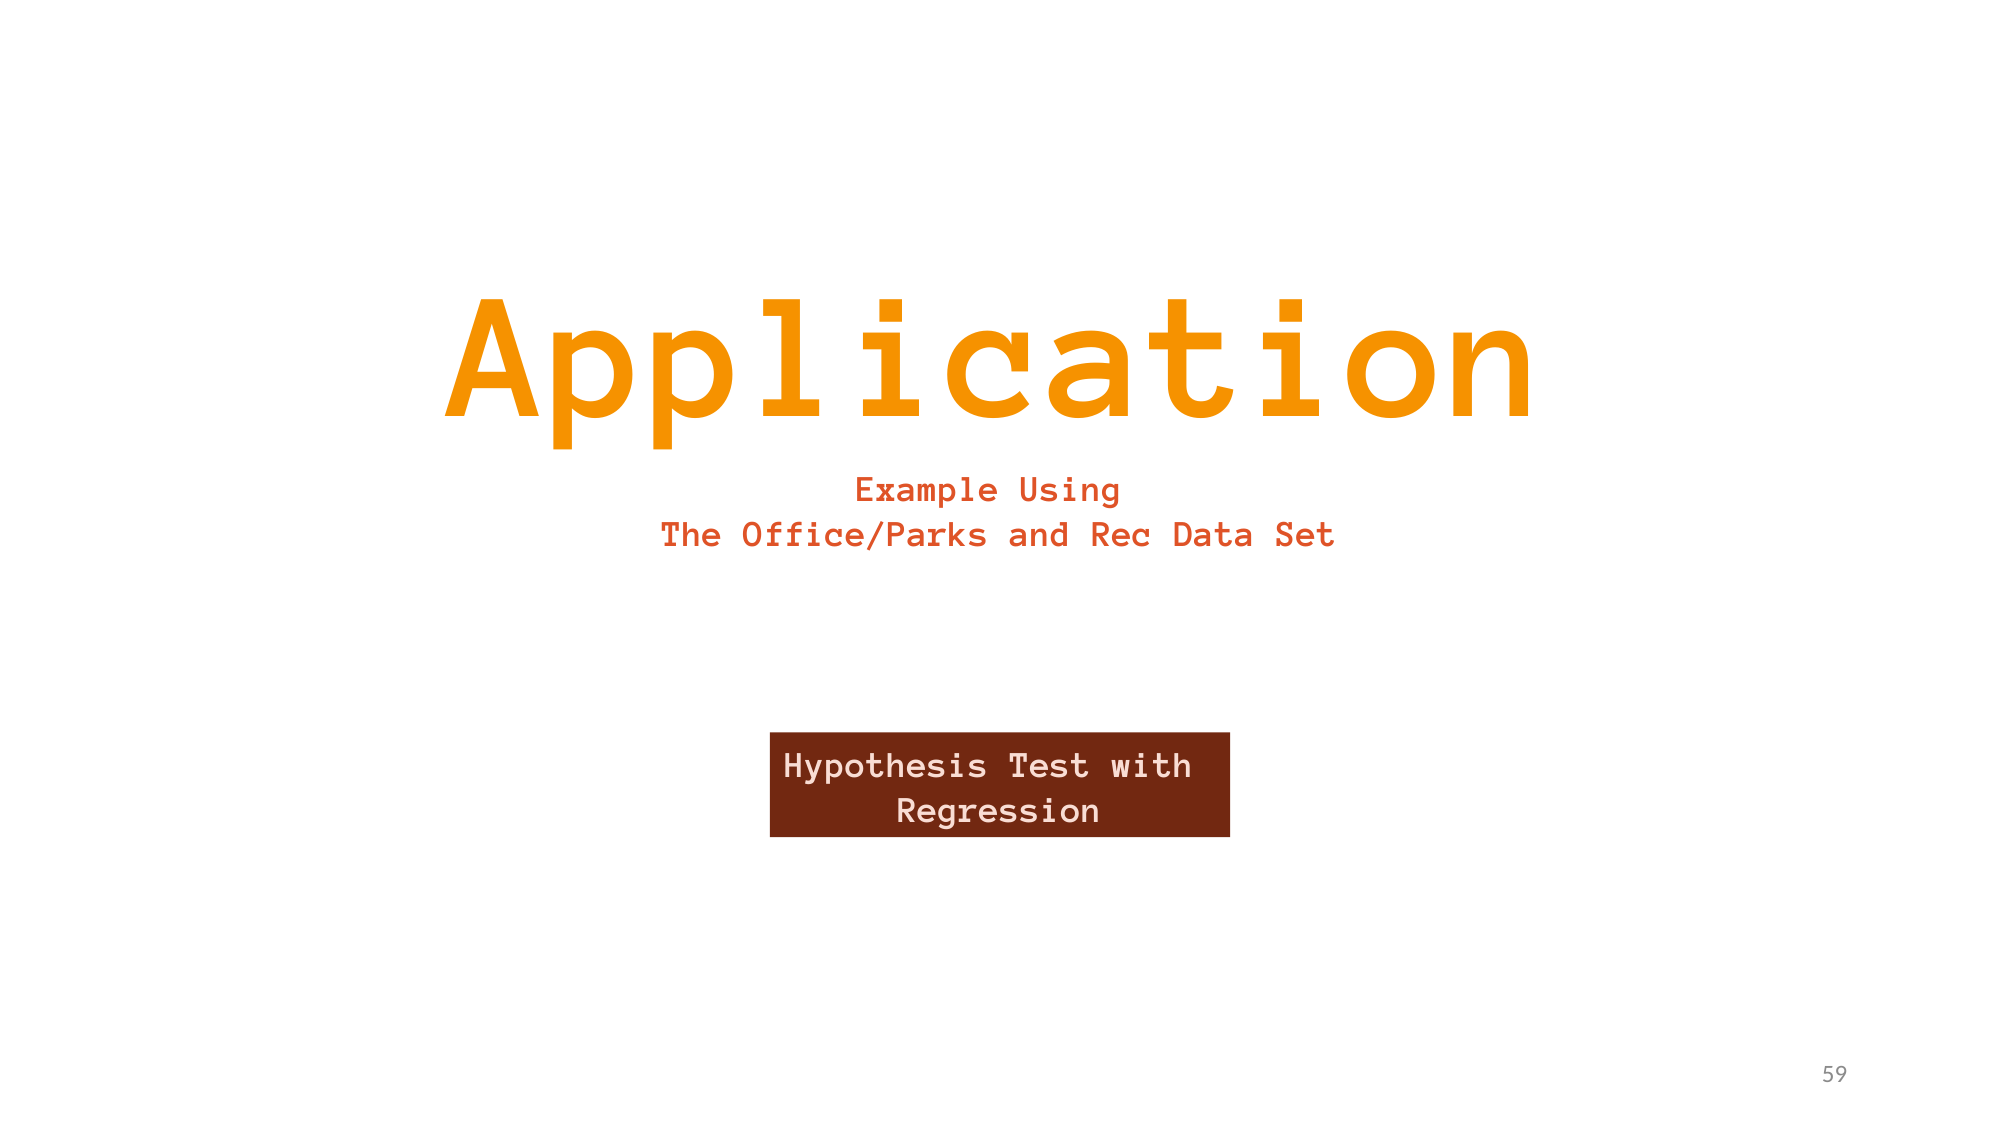

Application
Example Using
The Office/Parks and Rec Data Set
Hypothesis Test with
Regression
59